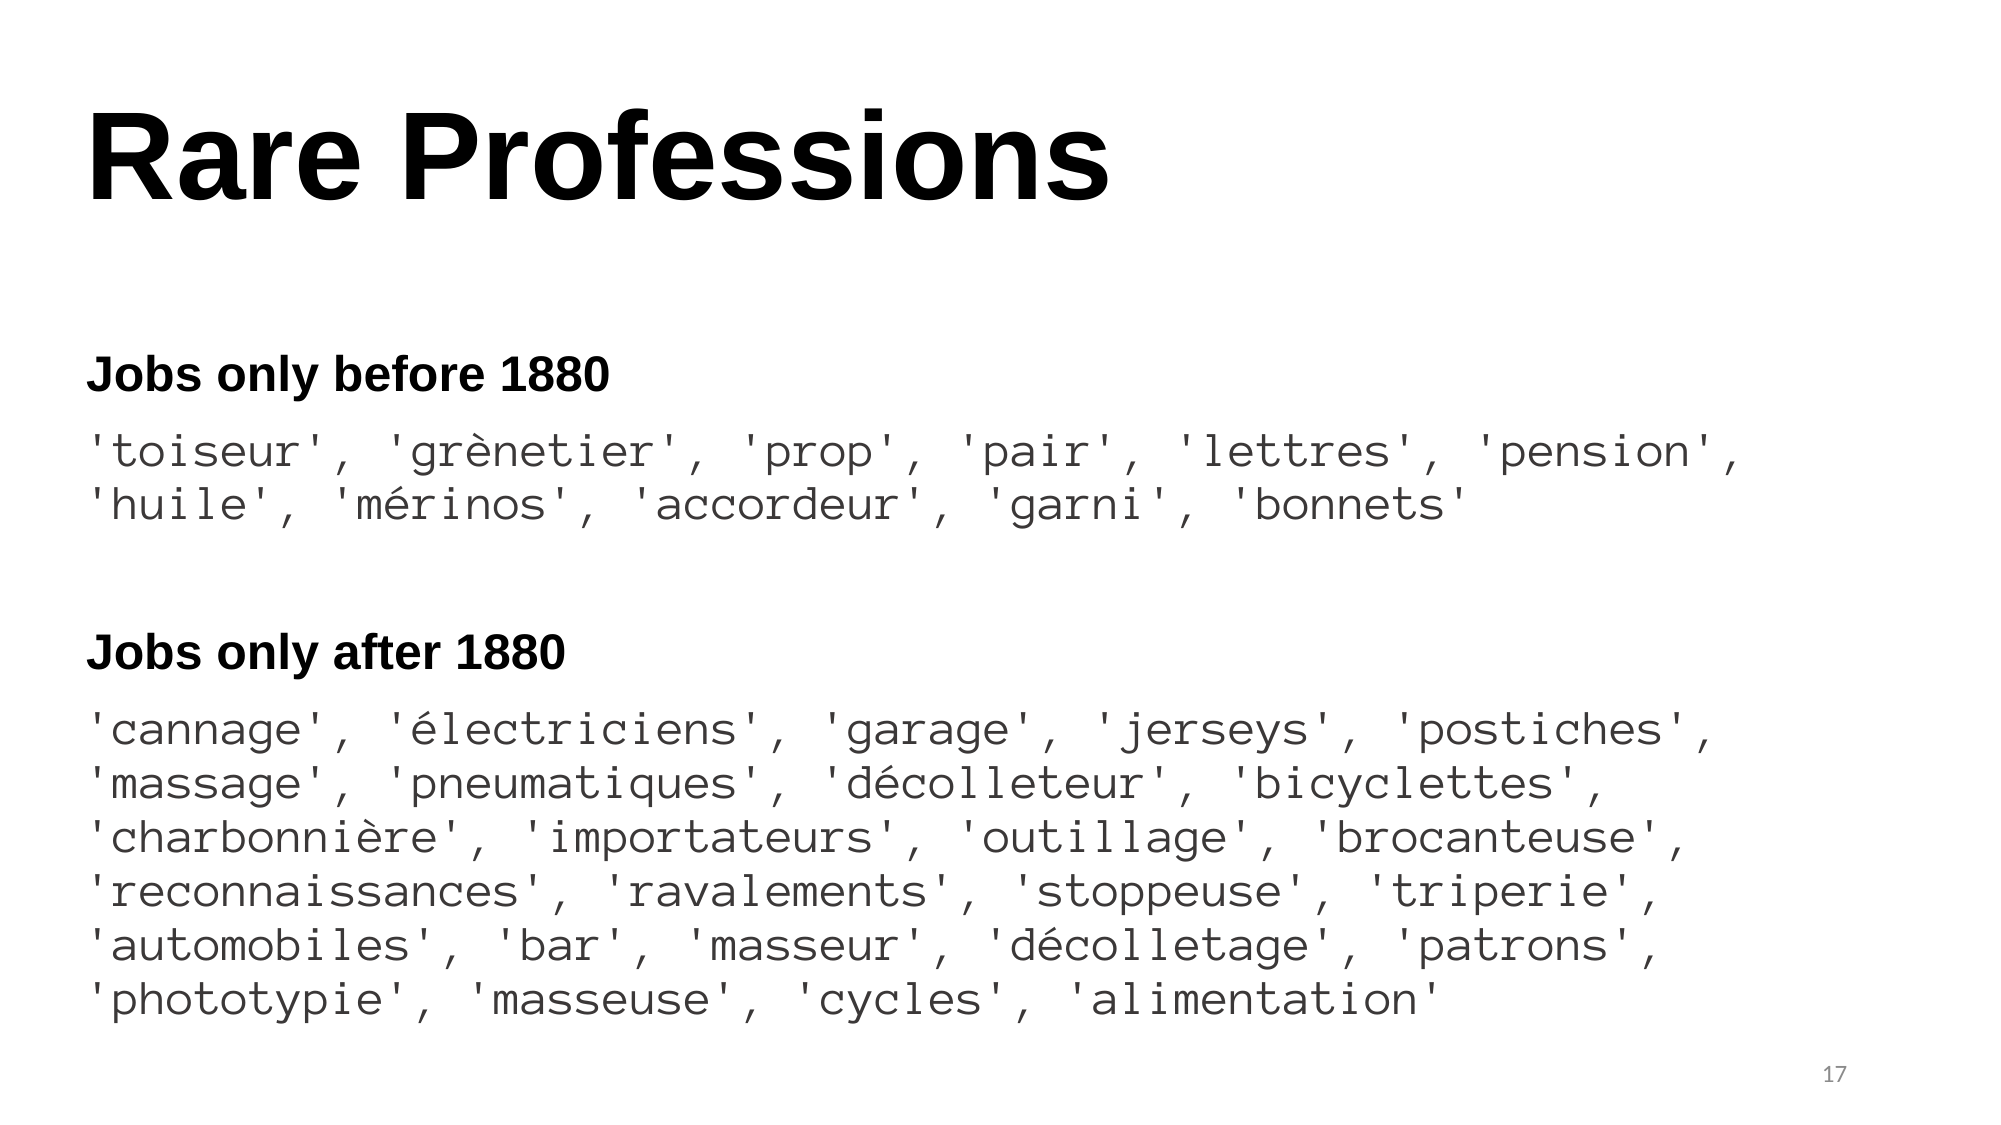

Rare Professions
Jobs only before 1880
'toiseur', 'grènetier', 'prop', 'pair', 'lettres', 'pension', 'huile', 'mérinos', 'accordeur', 'garni', 'bonnets'

Jobs only after 1880
'cannage', 'électriciens', 'garage', 'jerseys', 'postiches', 'massage', 'pneumatiques', 'décolleteur', 'bicyclettes', 'charbonnière', 'importateurs', 'outillage', 'brocanteuse', 'reconnaissances', 'ravalements', 'stoppeuse', 'triperie', 'automobiles', 'bar', 'masseur', 'décolletage', 'patrons', 'phototypie', 'masseuse', 'cycles', 'alimentation'
17